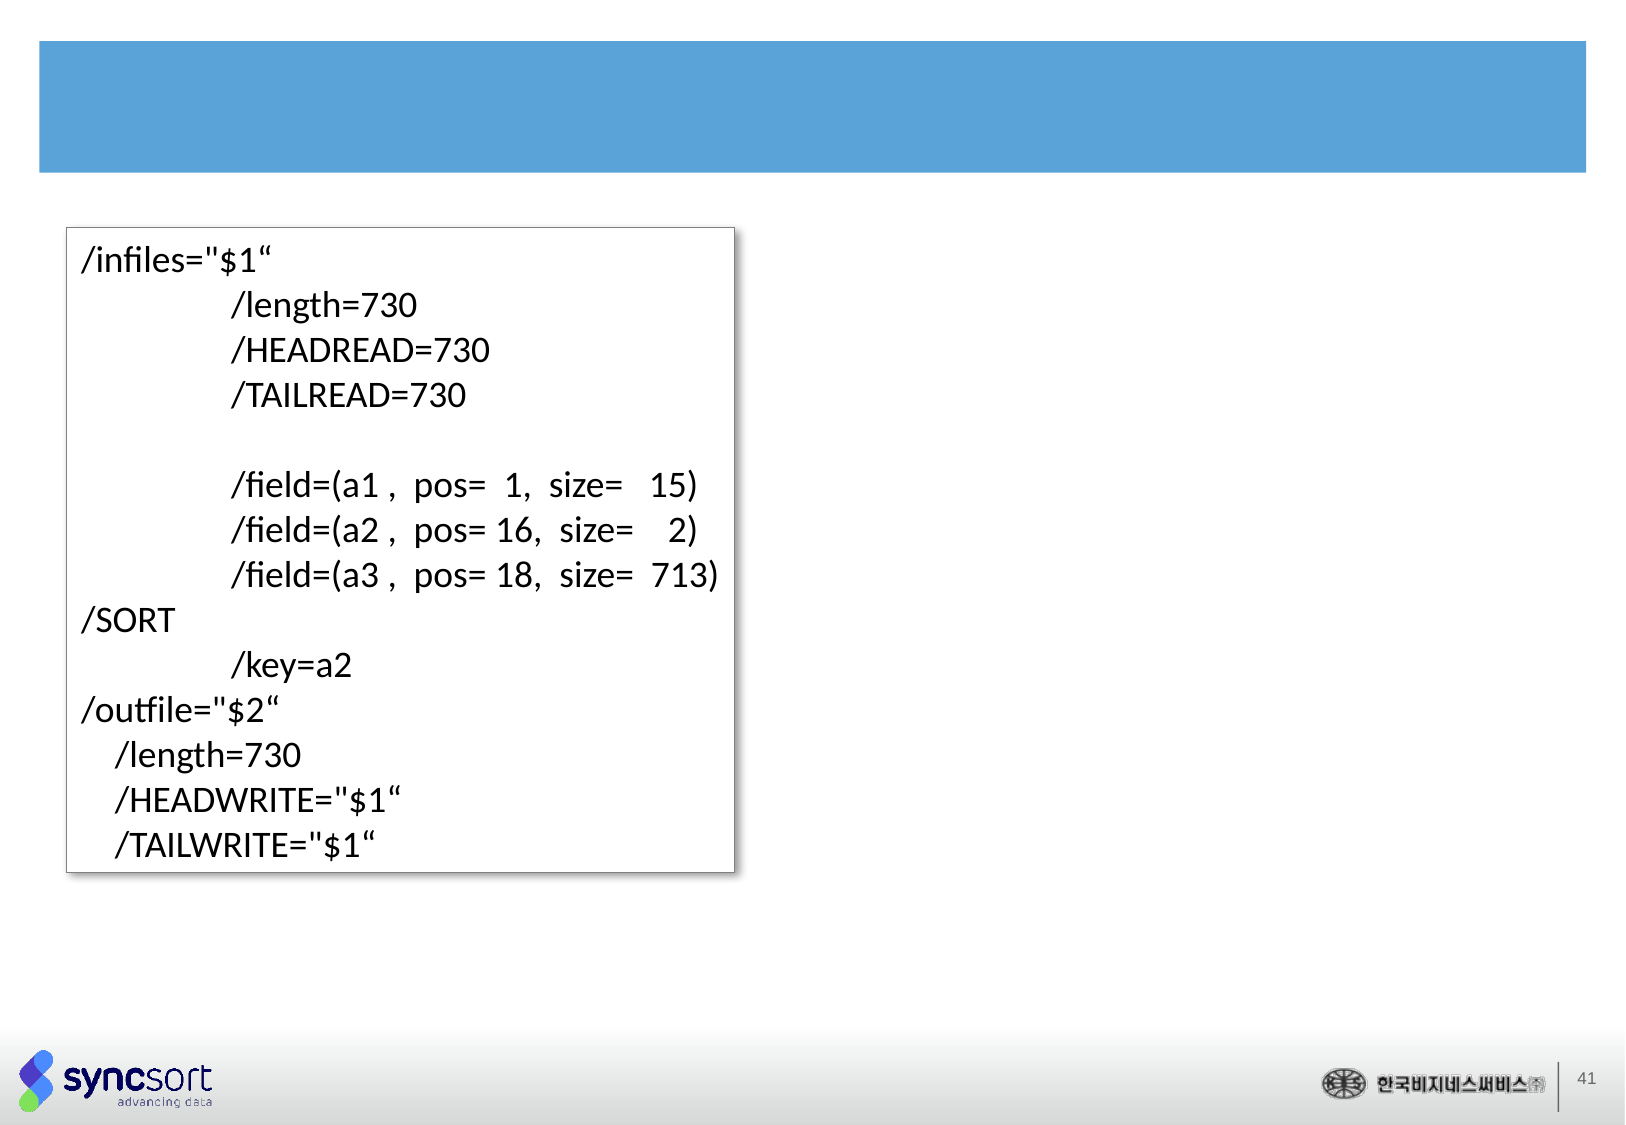

/infiles="$1“
	/length=730
	/HEADREAD=730
	/TAILREAD=730

	/field=(a1 ,  pos=  1,  size=   15)
	/field=(a2 ,  pos= 16,  size=    2)
	/field=(a3 ,  pos= 18,  size=  713)
/SORT
	/key=a2
/outfile="$2“
    /length=730
    /HEADWRITE="$1“
    /TAILWRITE="$1“